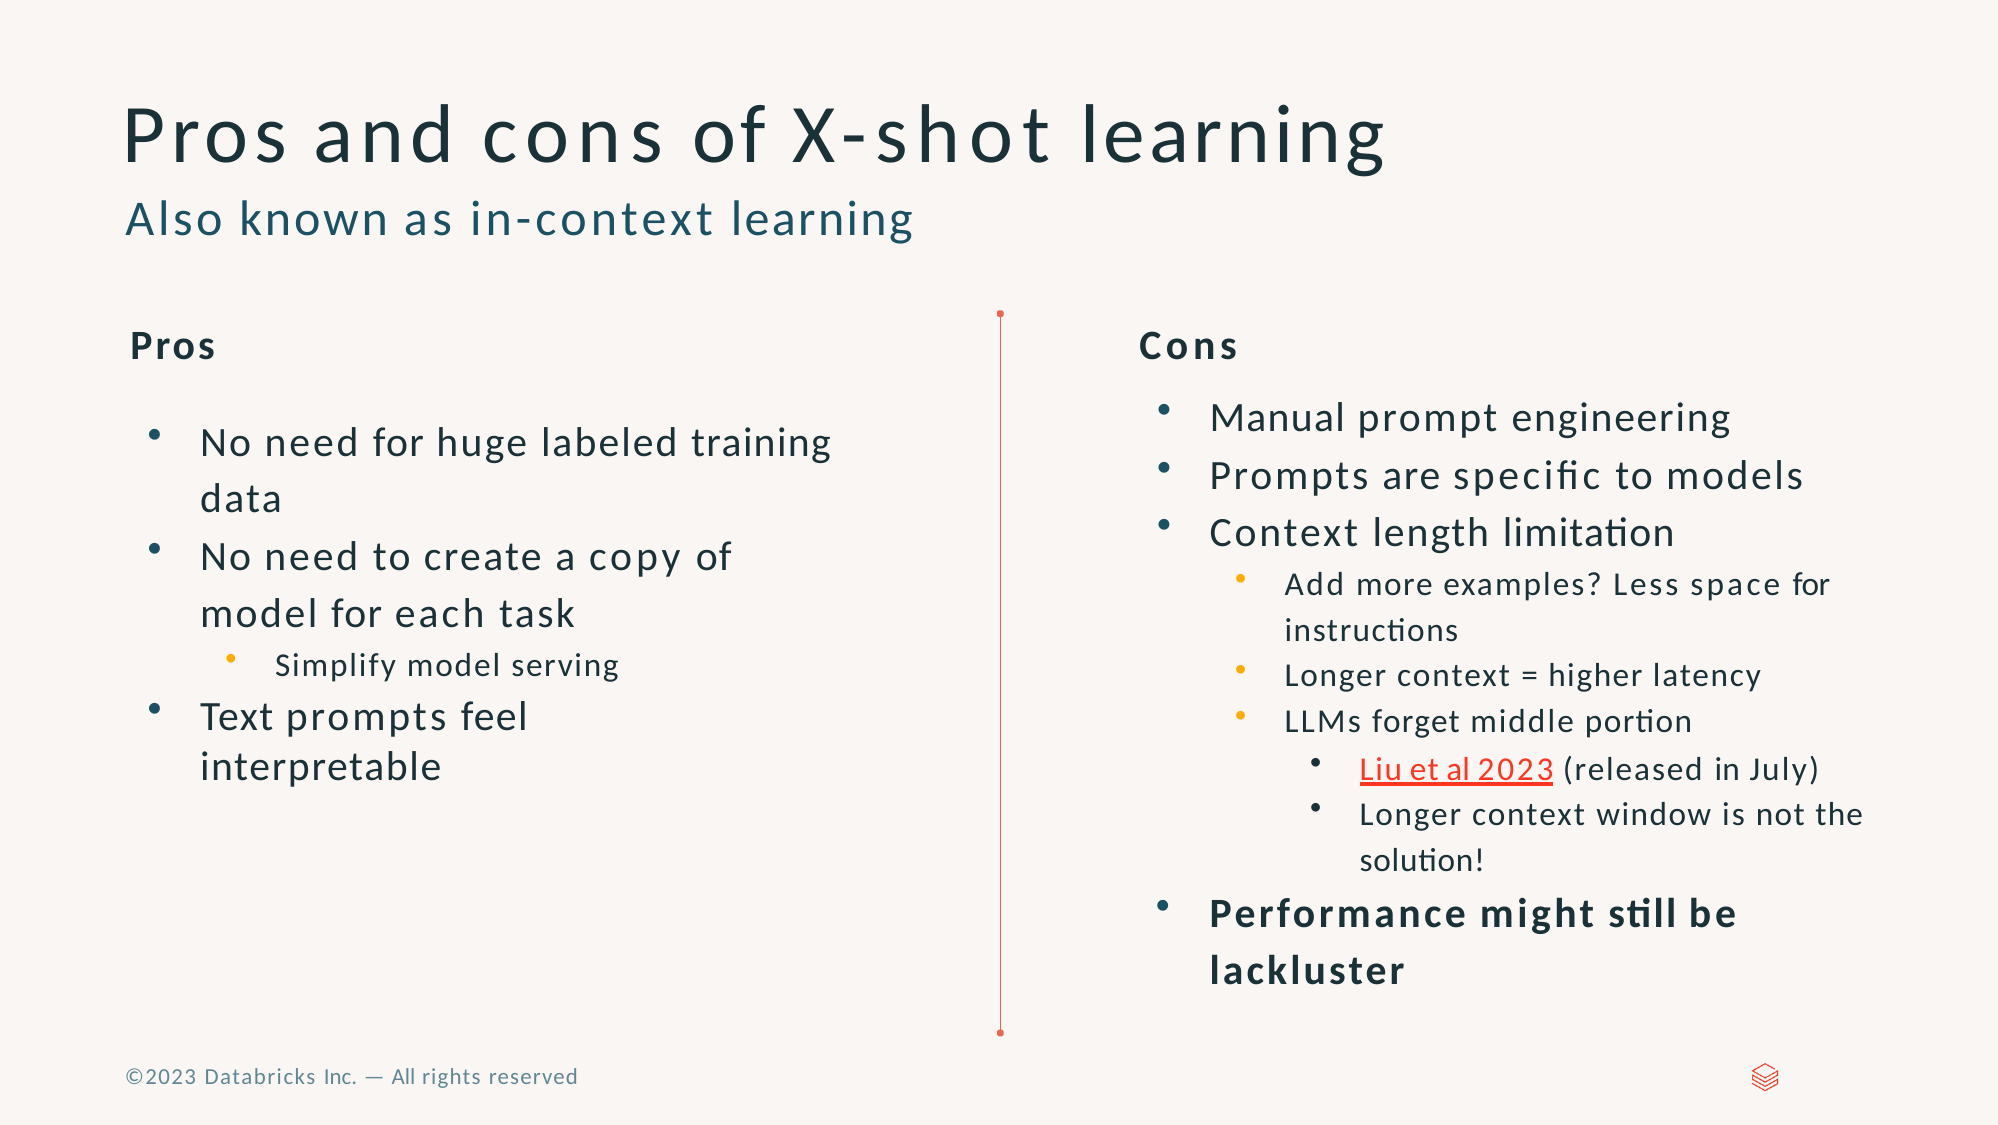

# Pros and cons of X-shot learning
Also known as in-context learning

Pros	Cons
Manual prompt engineering
Prompts are speciﬁc to models
Context length limitation
No need for huge labeled training data
No need to create a copy of model for each task
Simplify model serving
Text prompts feel interpretable
Add more examples? Less space for instructions
Longer context = higher latency
LLMs forget middle portion
Liu et al 2023 (released in July)
Longer context window is not the solution!
Performance might still be lackluster
©2023 Databricks Inc. — All rights reserved